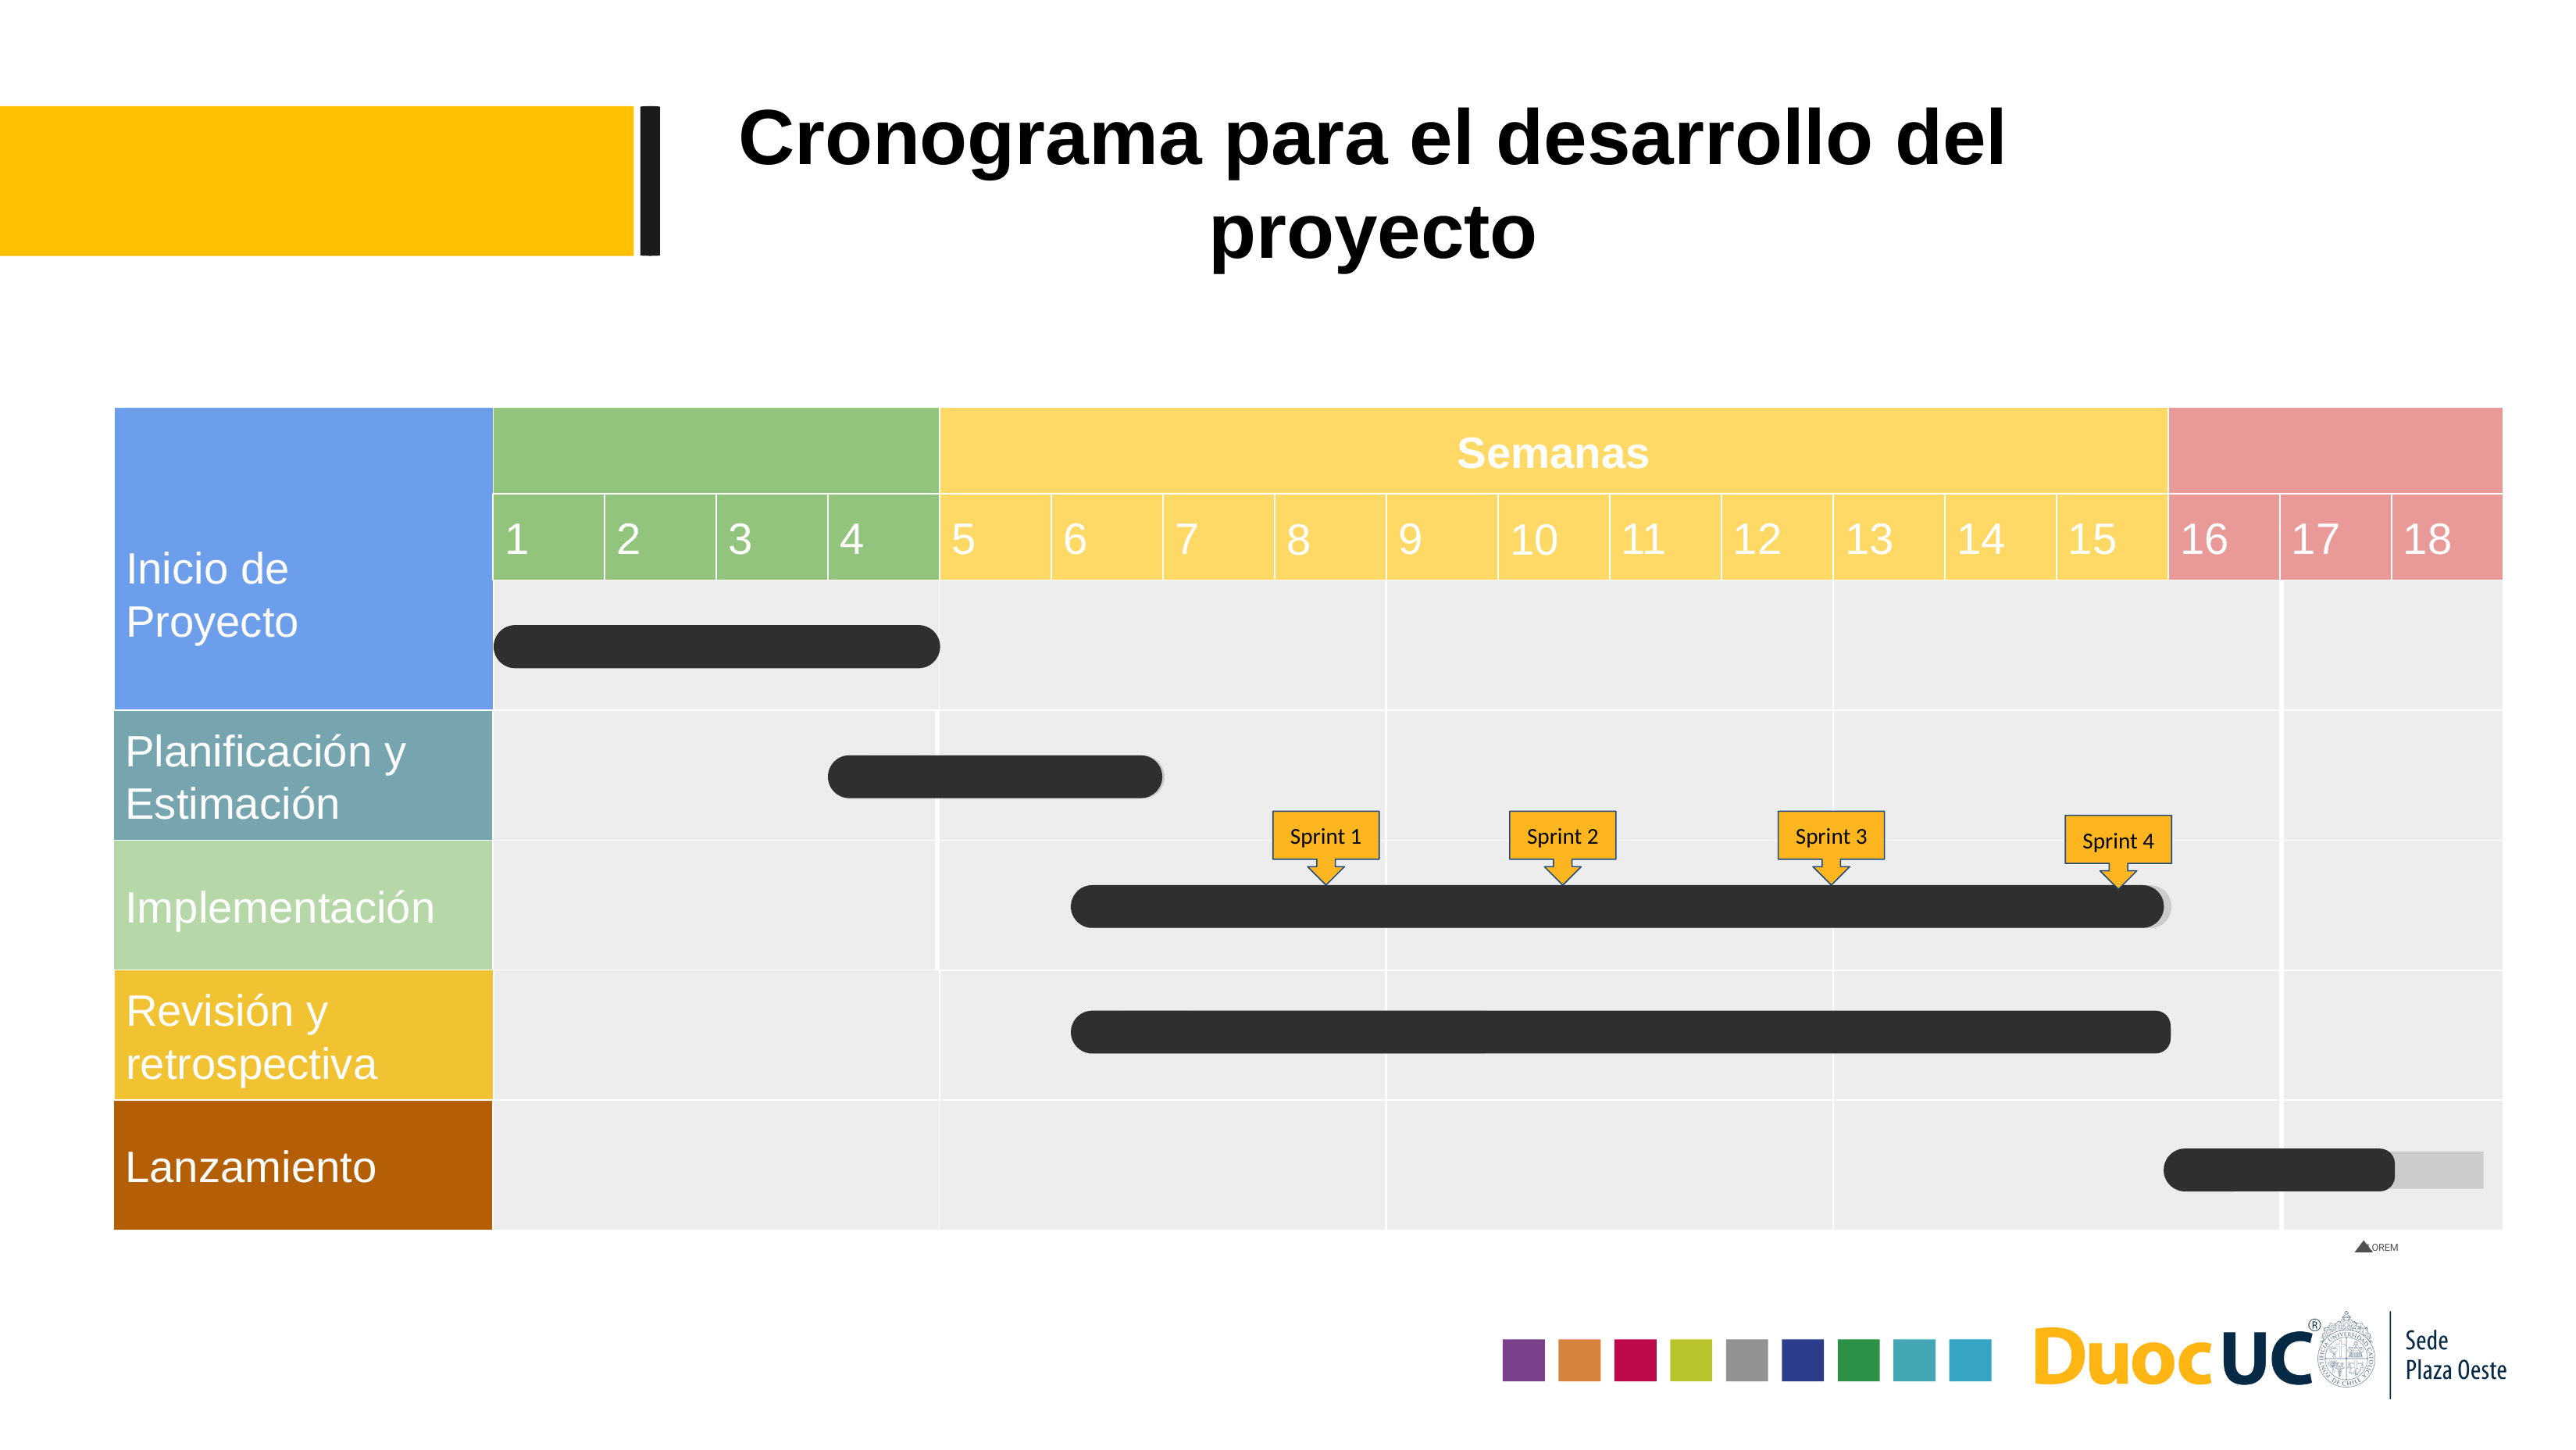

Cronograma para el desarrollo del proyecto

Semanas

Inicio de  Proyecto

1
2
3
4
5
6
7
9
11
12
13
14
15
16
17
18
8
10

Planificación y Estimación

Sprint 1
Sprint 2
Sprint 3
Sprint 4
Implementación

Revisión y retrospectiva

Lanzamiento

LOREM